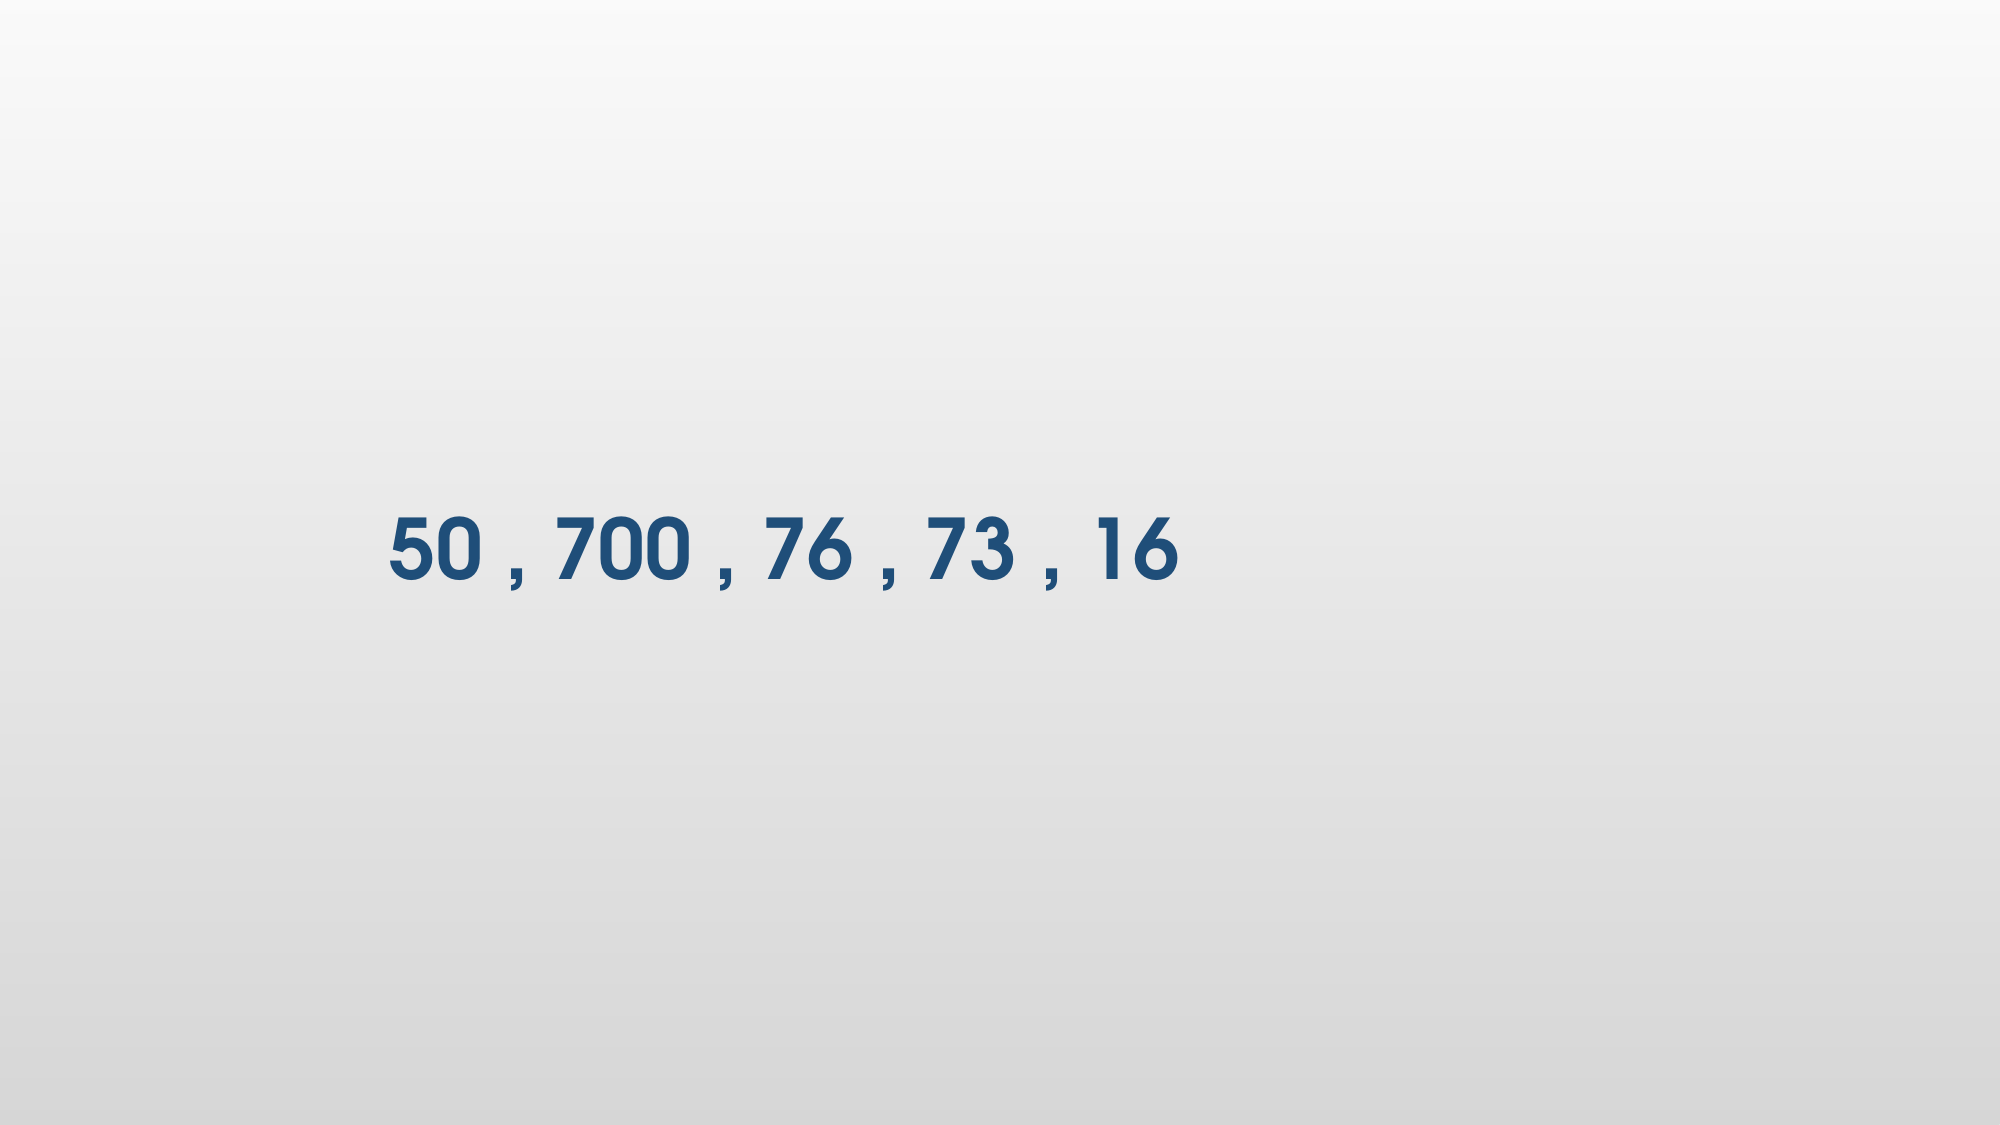

# 50 , 700 , 76 , 73 , 16